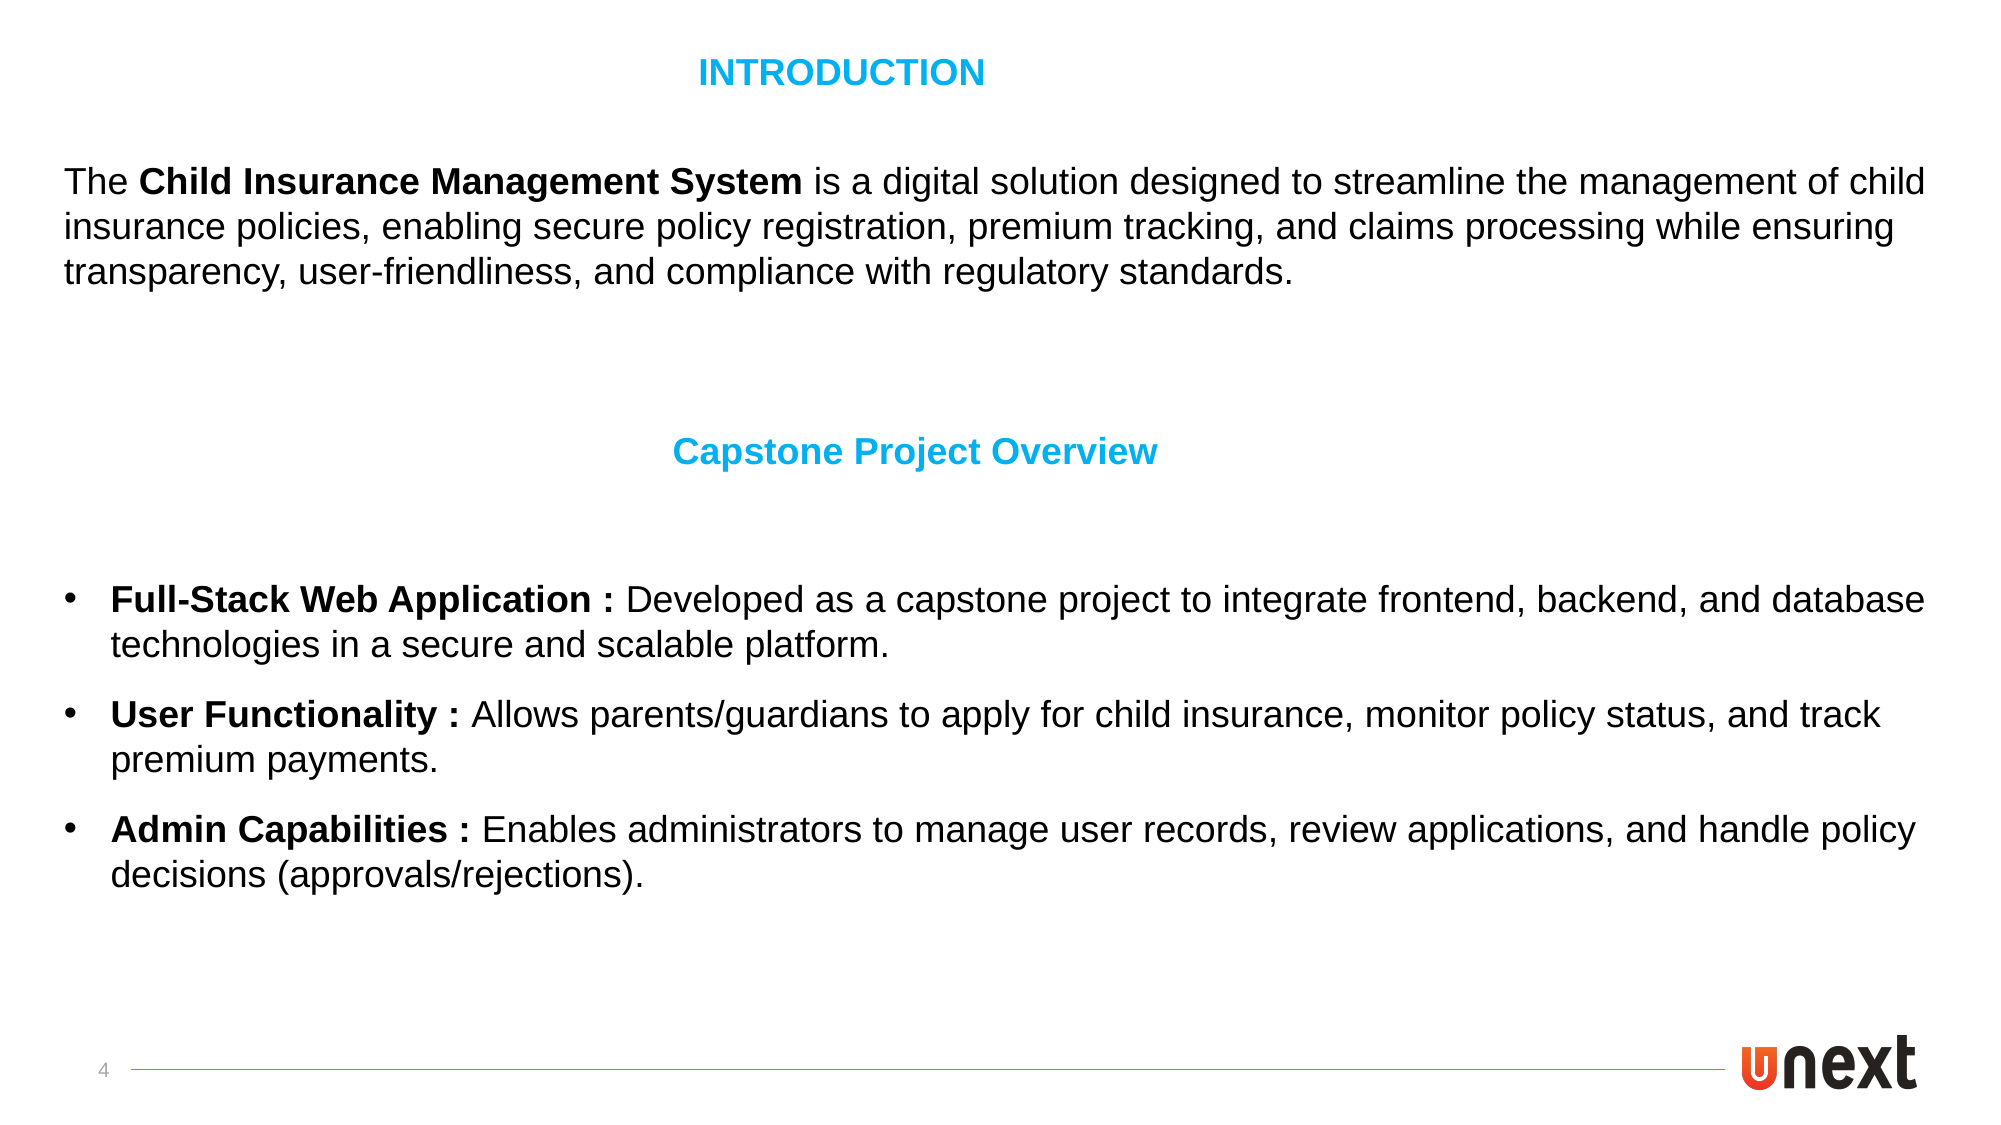

INTRODUCTION
The Child Insurance Management System is a digital solution designed to streamline the management of child insurance policies, enabling secure policy registration, premium tracking, and claims processing while ensuring transparency, user-friendliness, and compliance with regulatory standards.

                                                          Capstone Project Overview

Full-Stack Web Application : Developed as a capstone project to integrate frontend, backend, and database technologies in a secure and scalable platform.
User Functionality : Allows parents/guardians to apply for child insurance, monitor policy status, and track premium payments.
Admin Capabilities : Enables administrators to manage user records, review applications, and handle policy decisions (approvals/rejections).
4